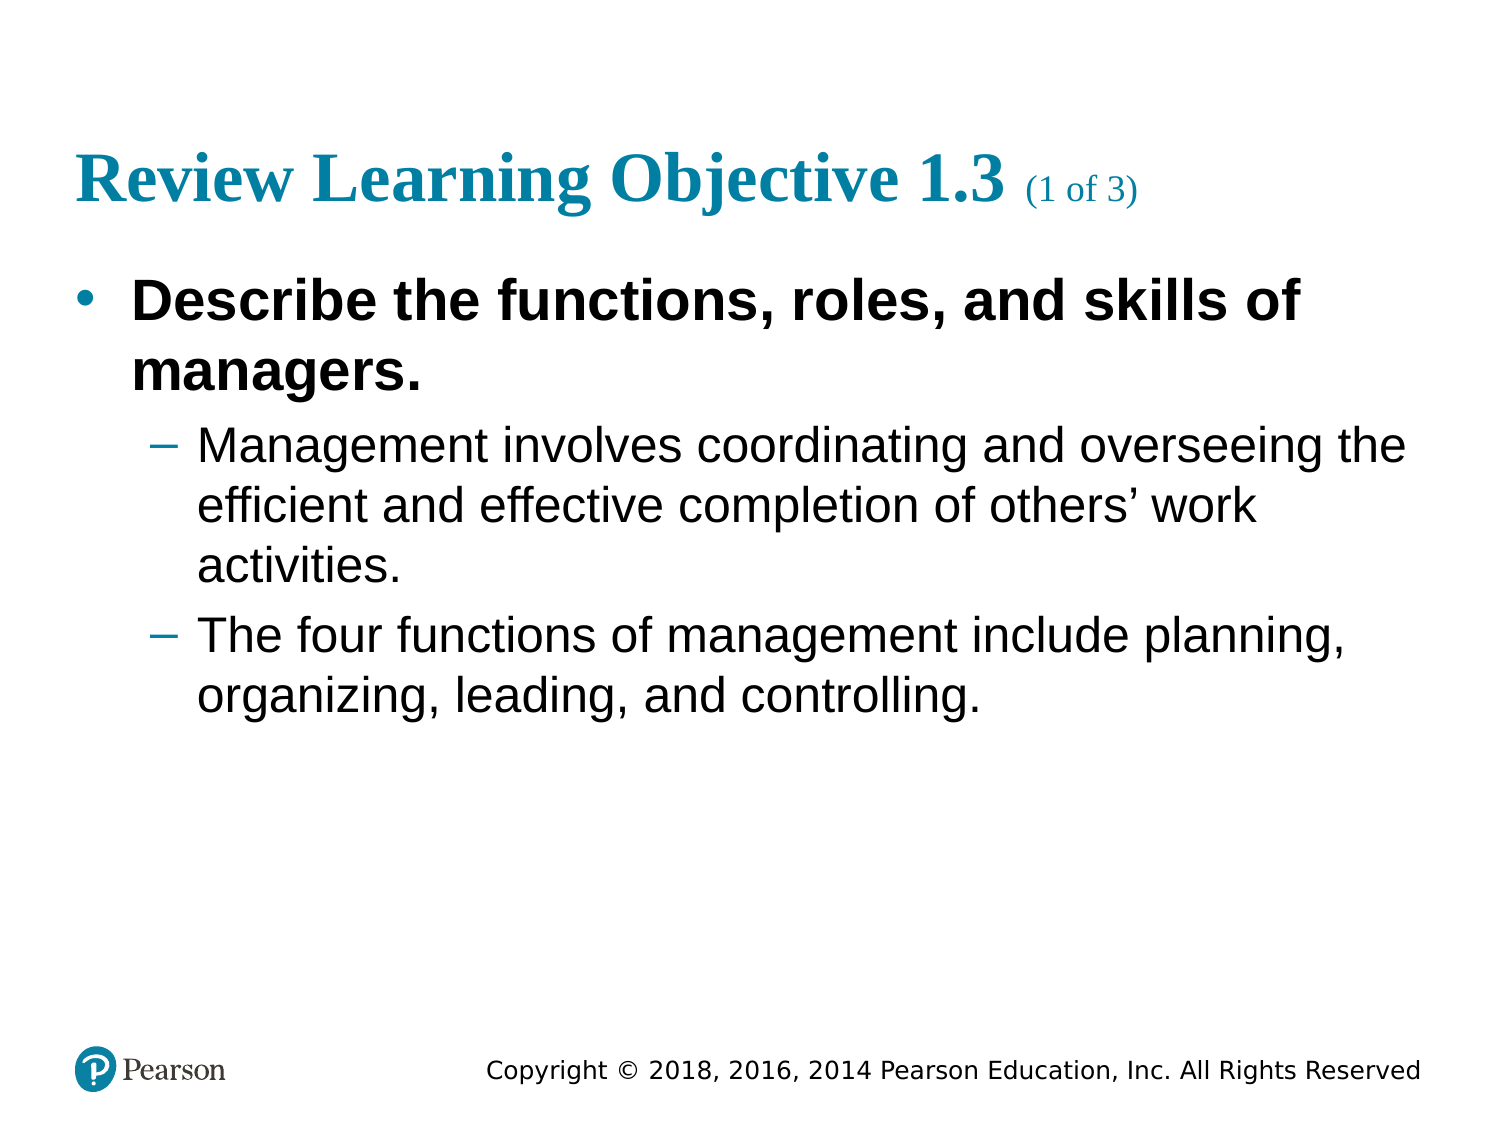

# Review Learning Objective 1.3 (1 of 3)
Describe the functions, roles, and skills of managers.
Management involves coordinating and overseeing the efficient and effective completion of others’ work activities.
The four functions of management include planning, organizing, leading, and controlling.